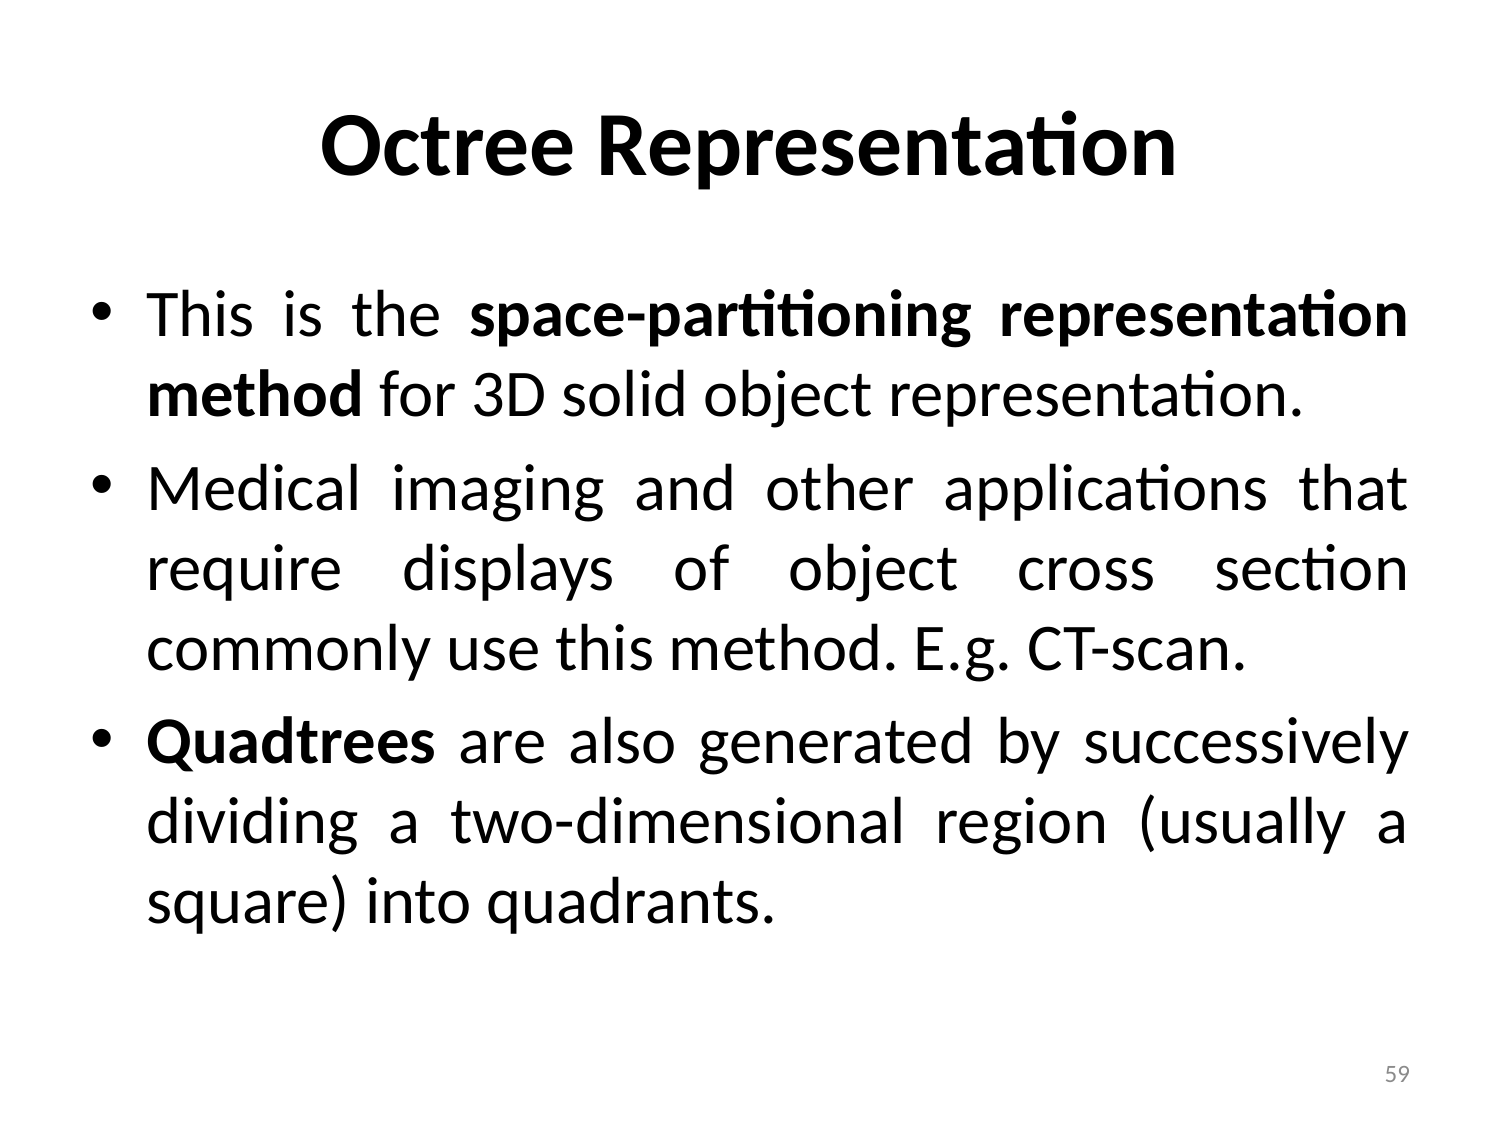

# Octree Representation
This is the space-partitioning representation method for 3D solid object representation.
Medical imaging and other applications that require displays of object cross section commonly use this method. E.g. CT-scan.
Quadtrees are also generated by successively dividing a two-dimensional region (usually a square) into quadrants.
59